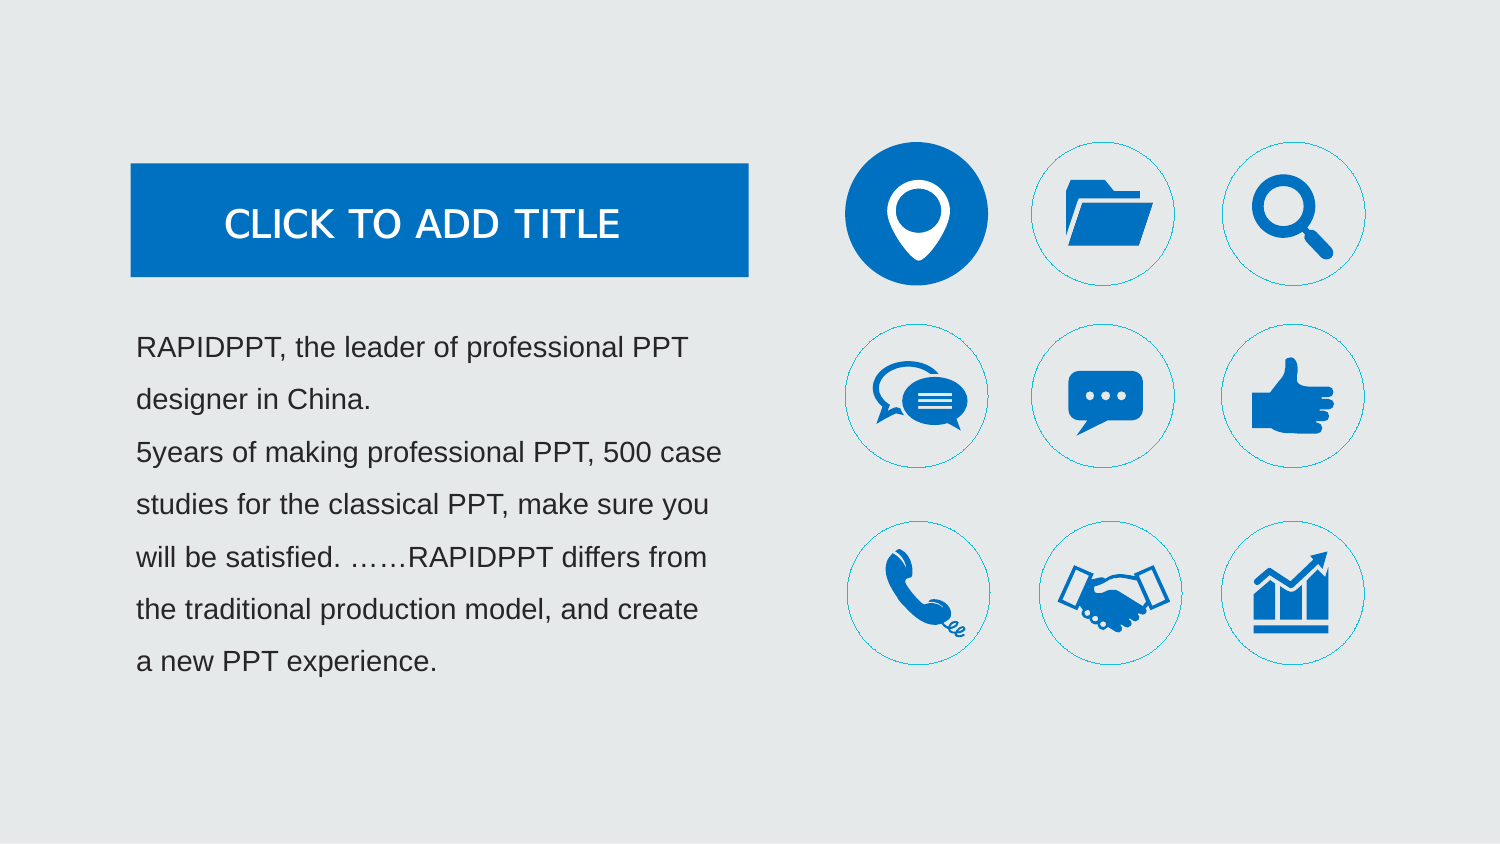

CLICK TO ADD TITLE
RAPIDPPT, the leader of professional PPT designer in China.
5years of making professional PPT, 500 case studies for the classical PPT, make sure you will be satisfied. ……RAPIDPPT differs from the traditional production model, and create a new PPT experience.